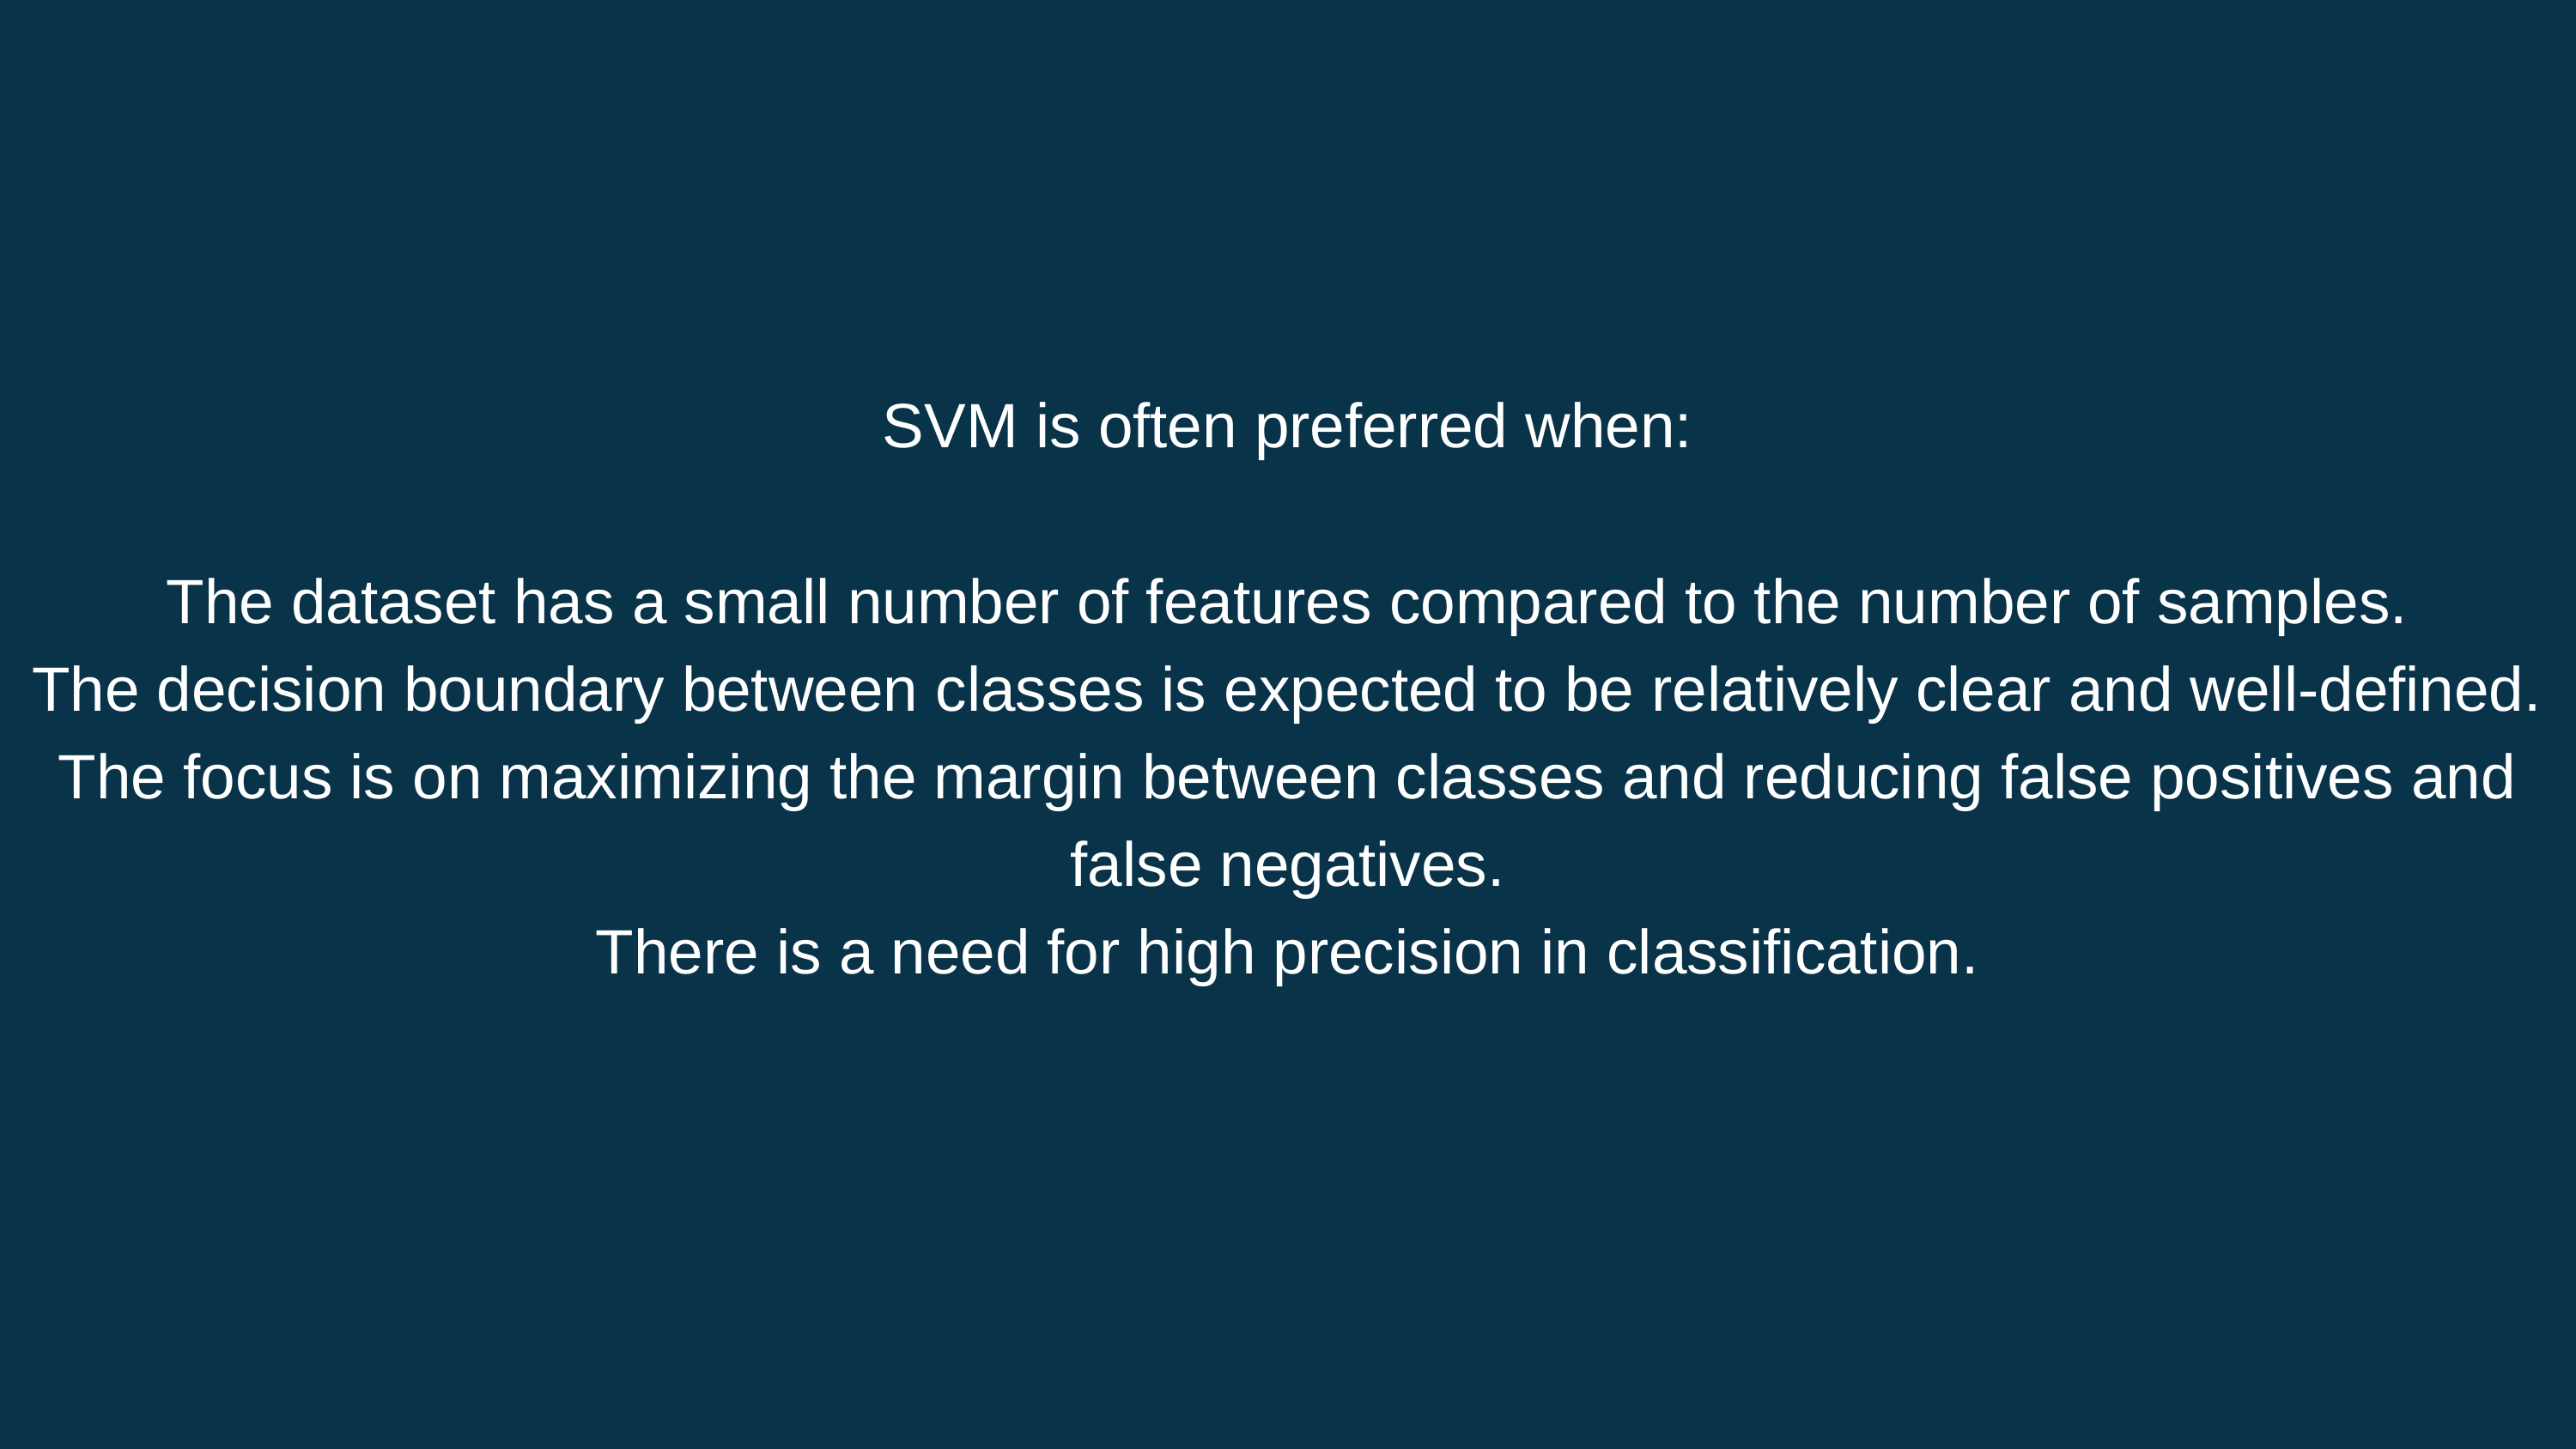

SVM is often preferred when:

The dataset has a small number of features compared to the number of samples.
The decision boundary between classes is expected to be relatively clear and well-defined.
The focus is on maximizing the margin between classes and reducing false positives and false negatives.
There is a need for high precision in classification.